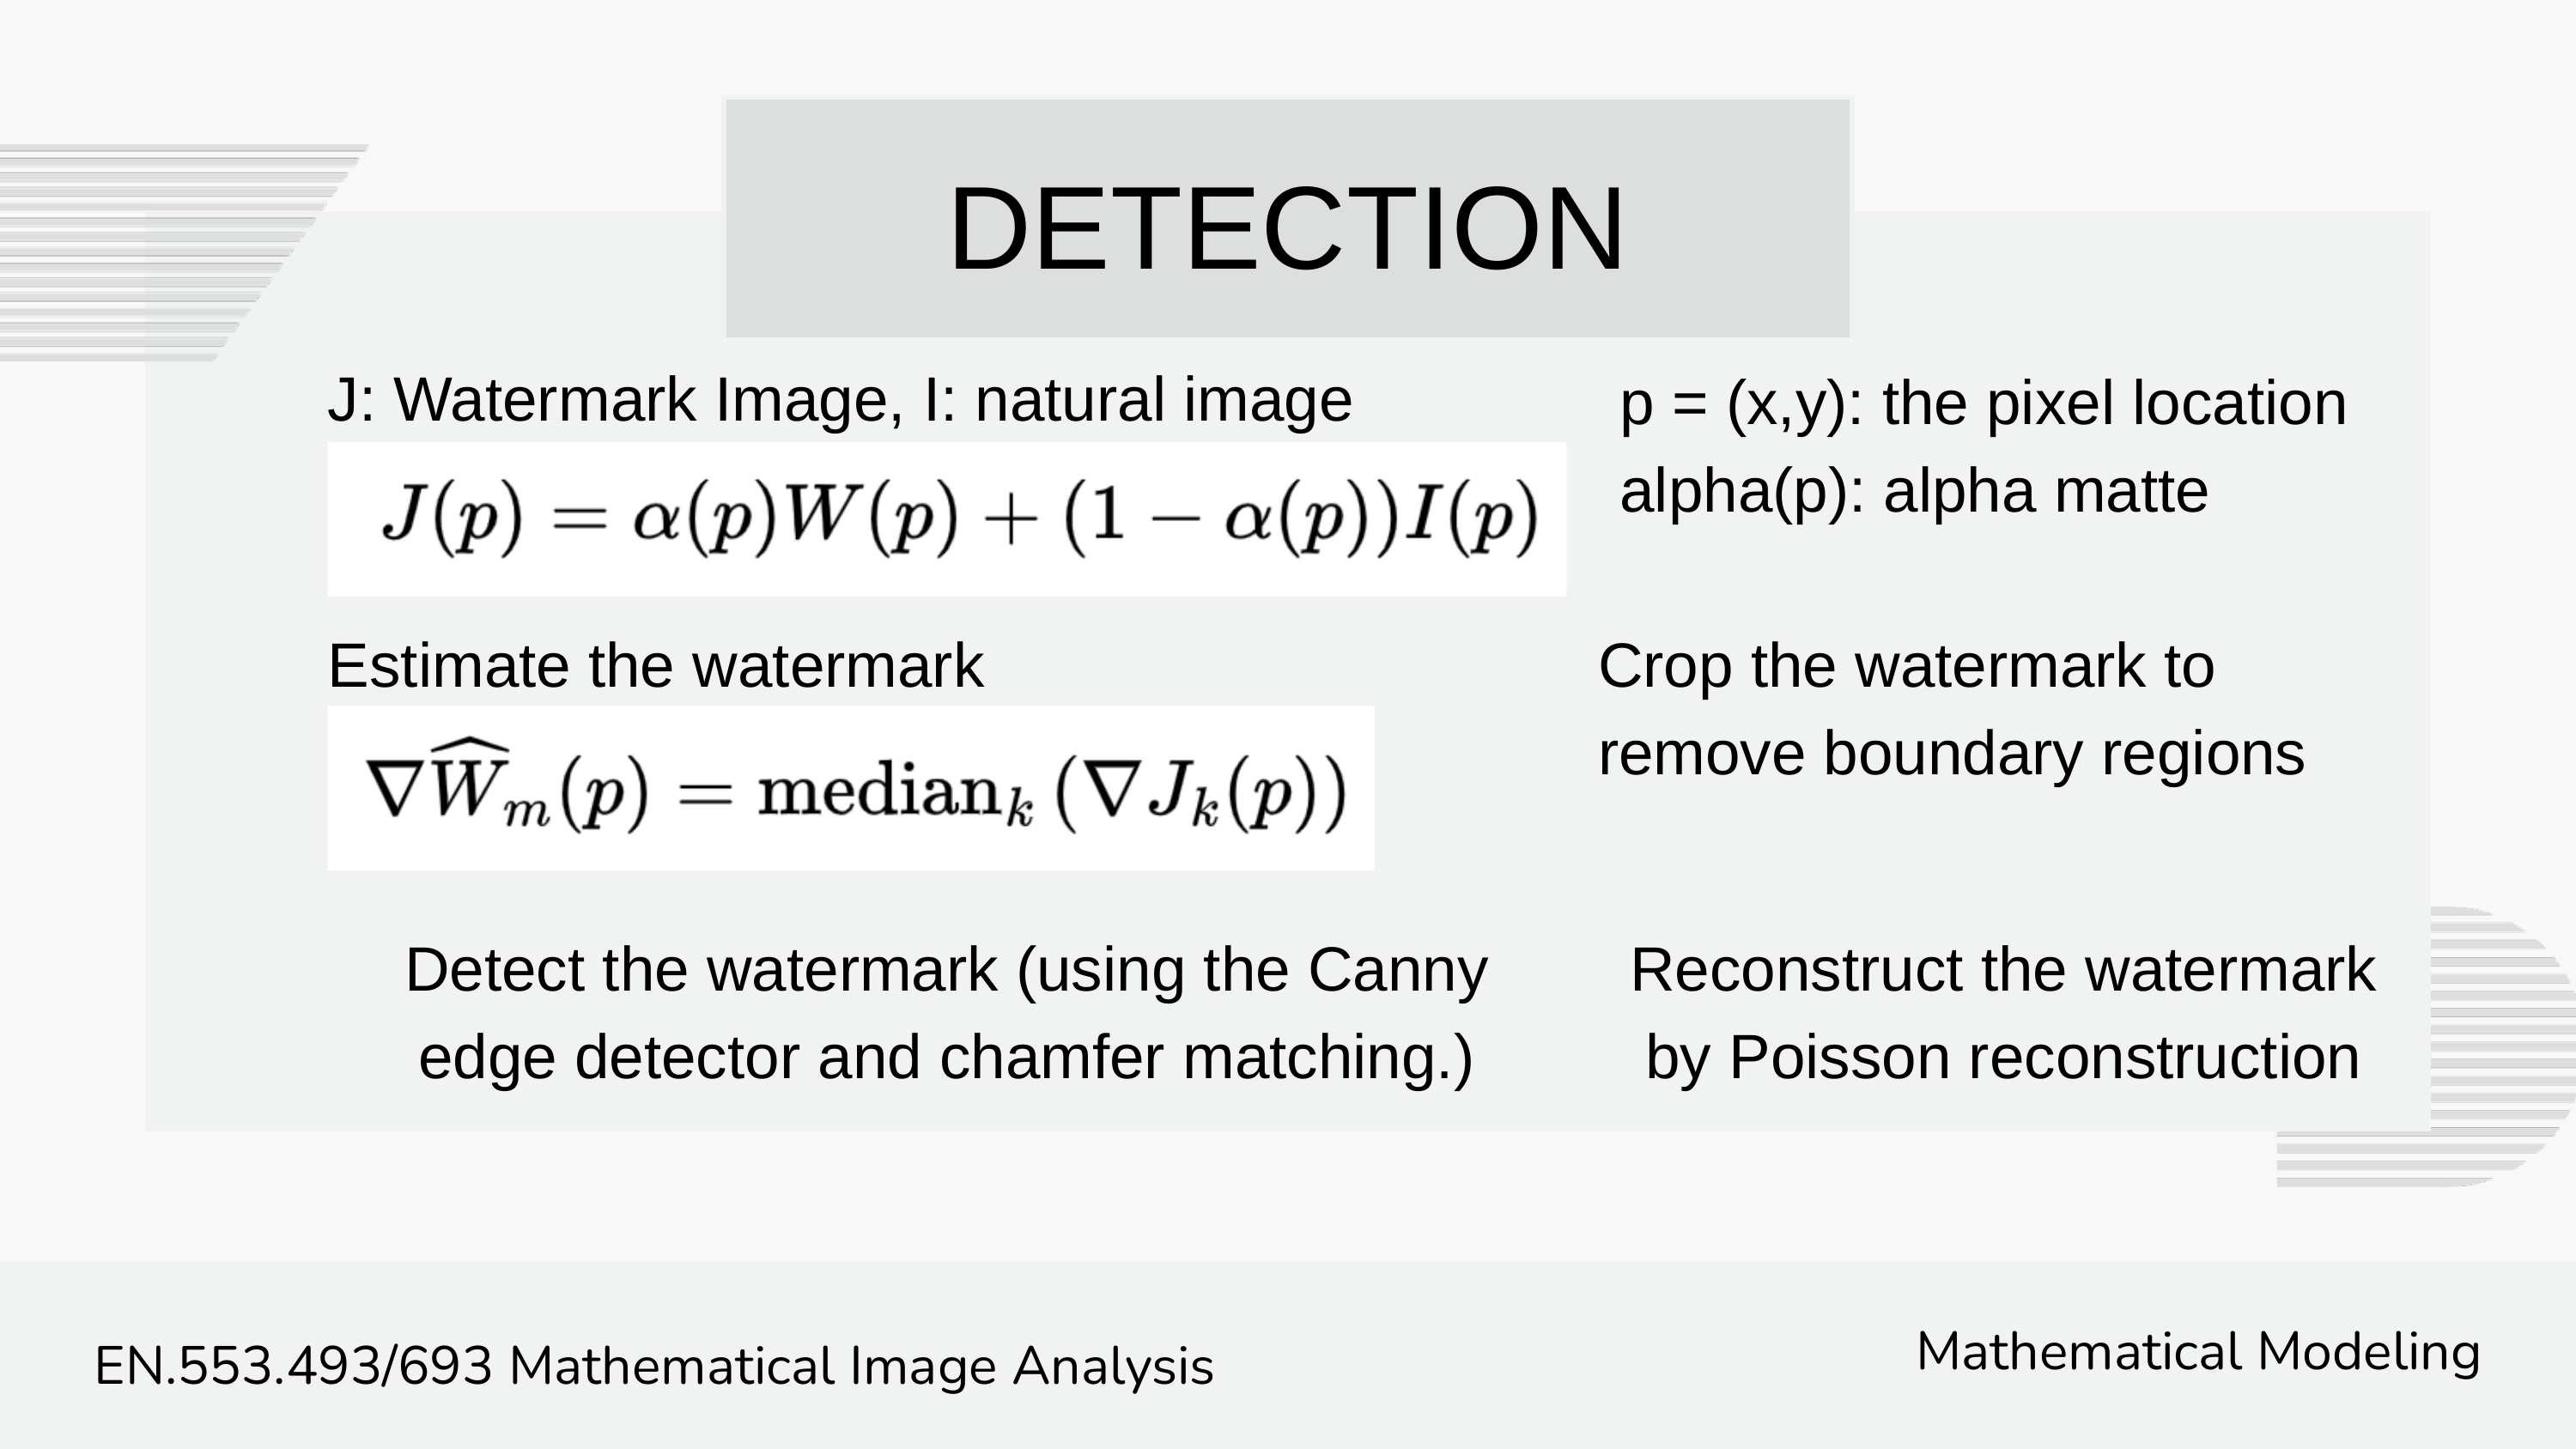

DETECTION

J: Watermark Image, I: natural image
p = (x,y): the pixel location
alpha(p): alpha matte

Estimate the watermark
Crop the watermark to remove boundary regions

Detect the watermark (using the Canny edge detector and chamfer matching.)
Reconstruct the watermark by Poisson reconstruction

Mathematical Modeling
EN.553.493/693 Mathematical Image Analysis